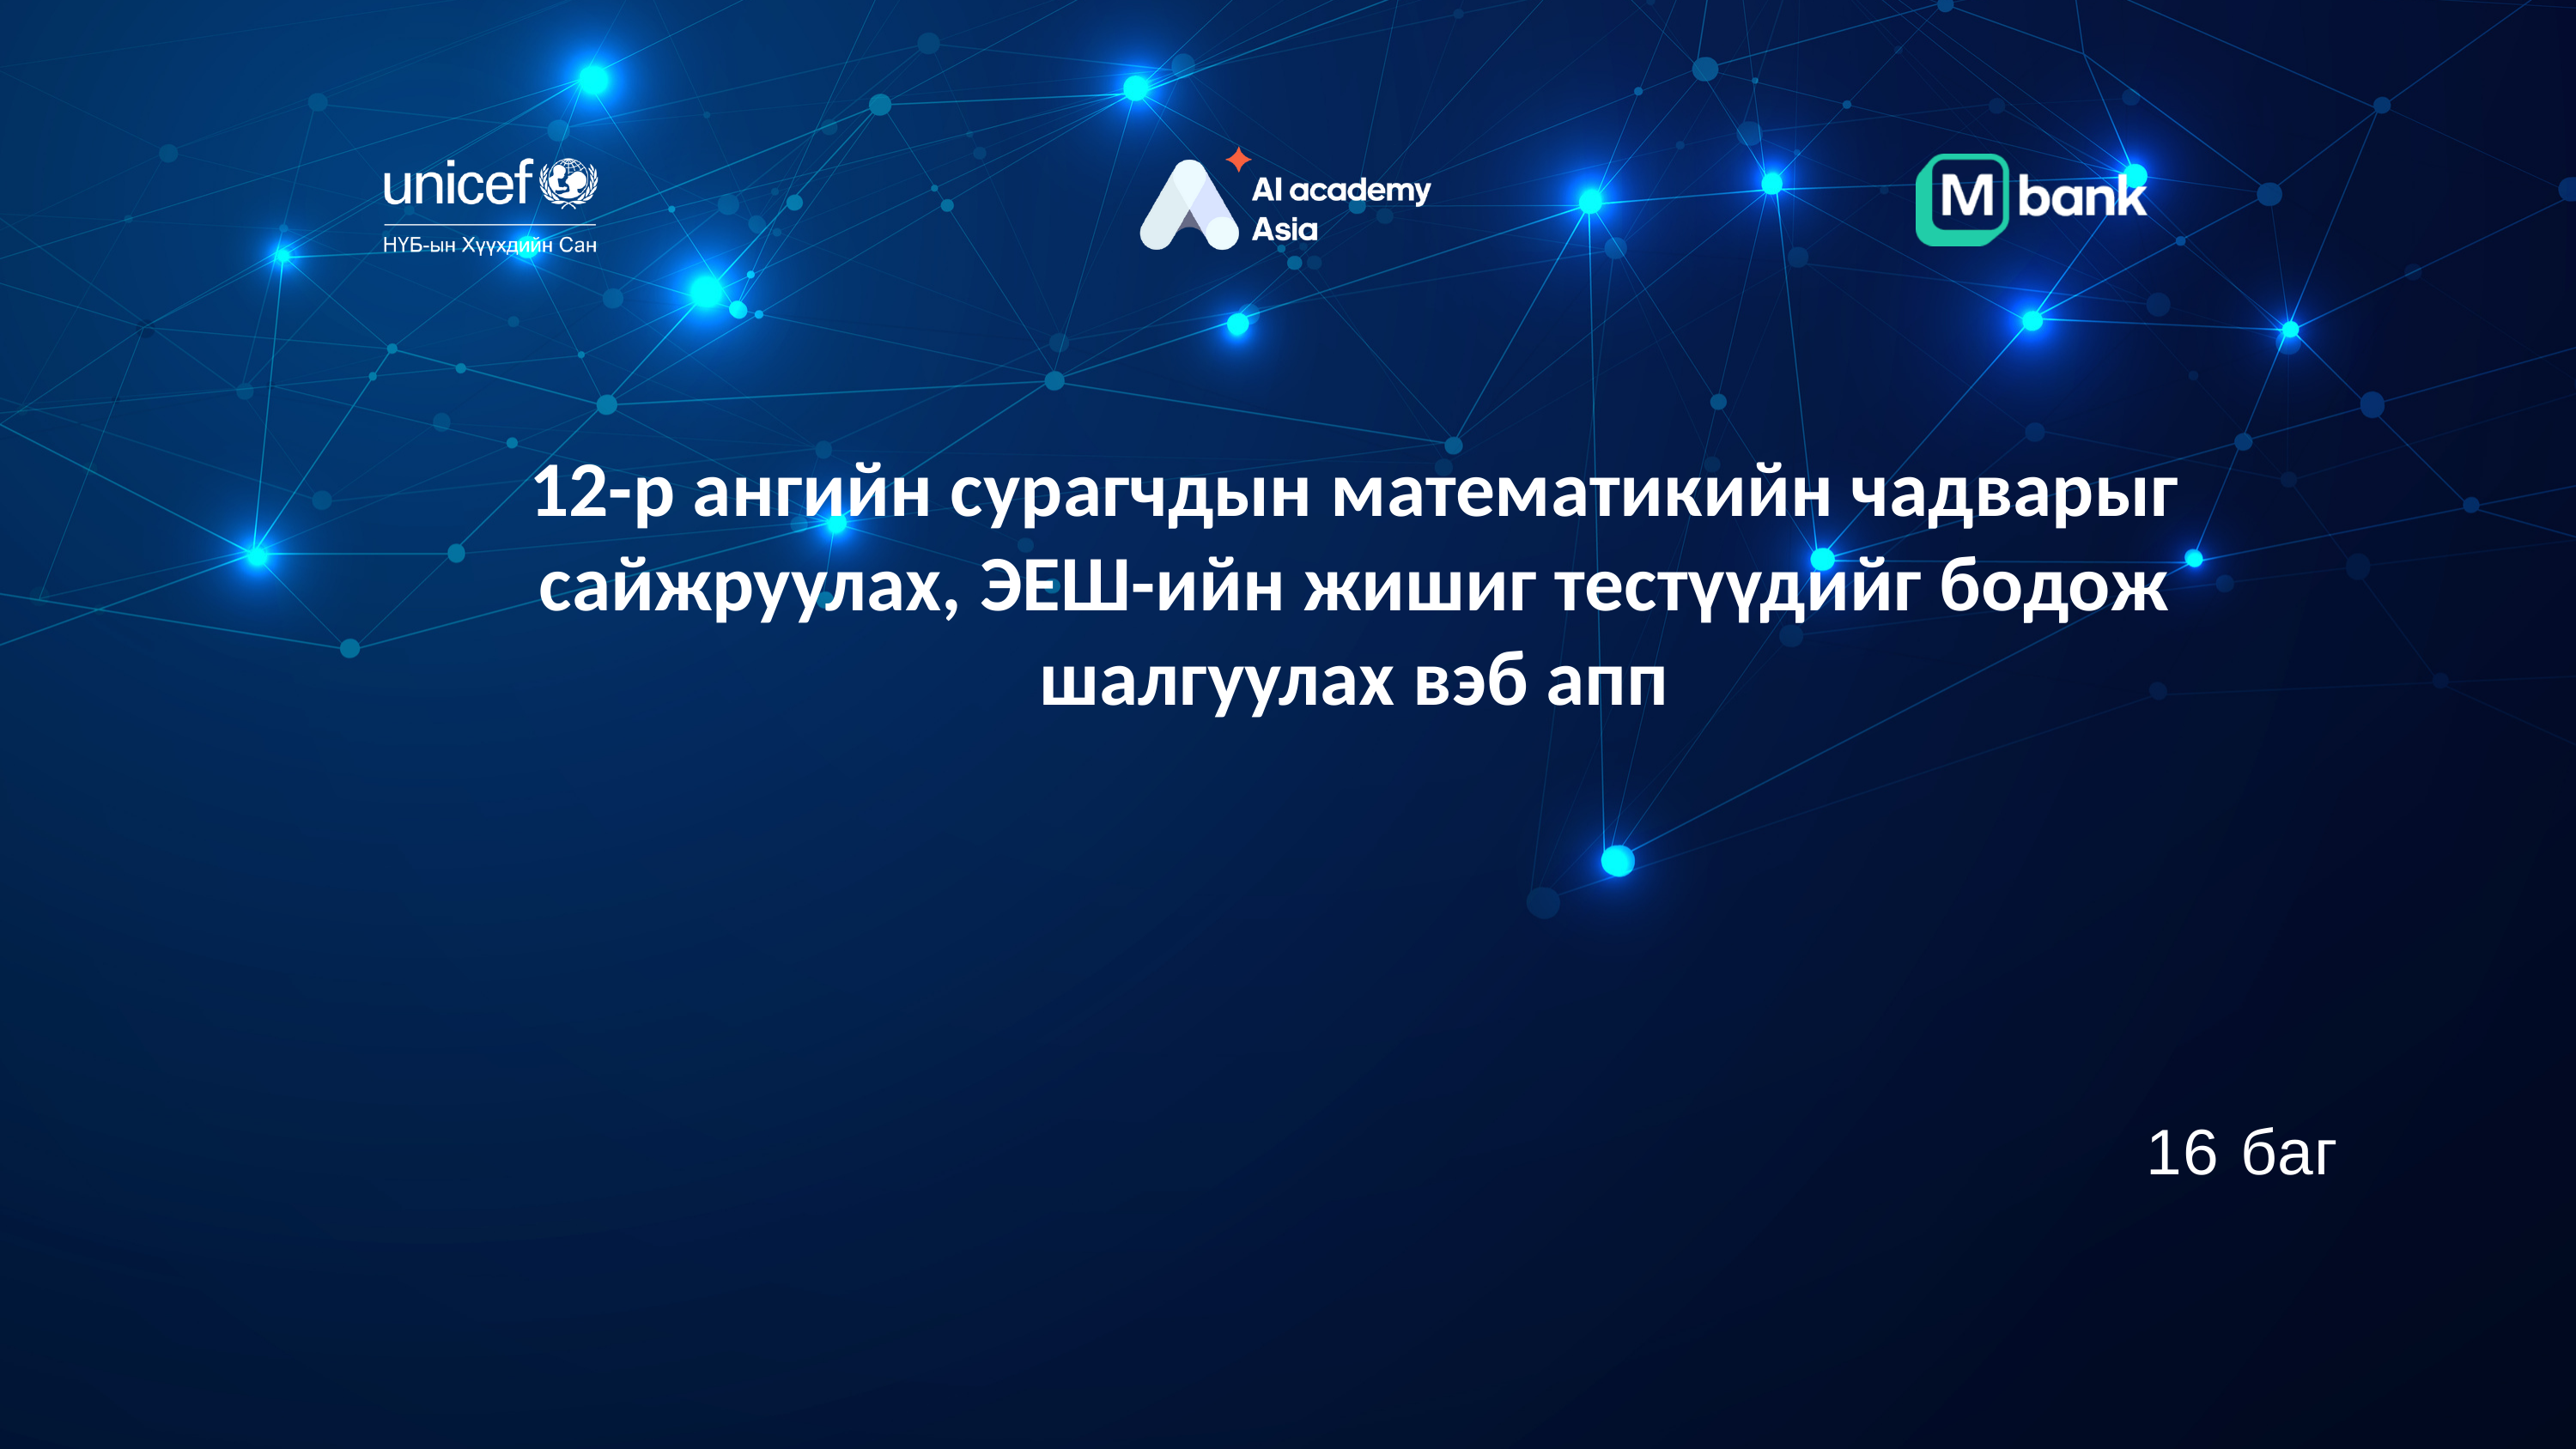

12-р ангийн сурагчдын математикийн чадварыг сайжруулах, ЭЕШ-ийн жишиг тестүүдийг бодож шалгуулах вэб апп
16 баг